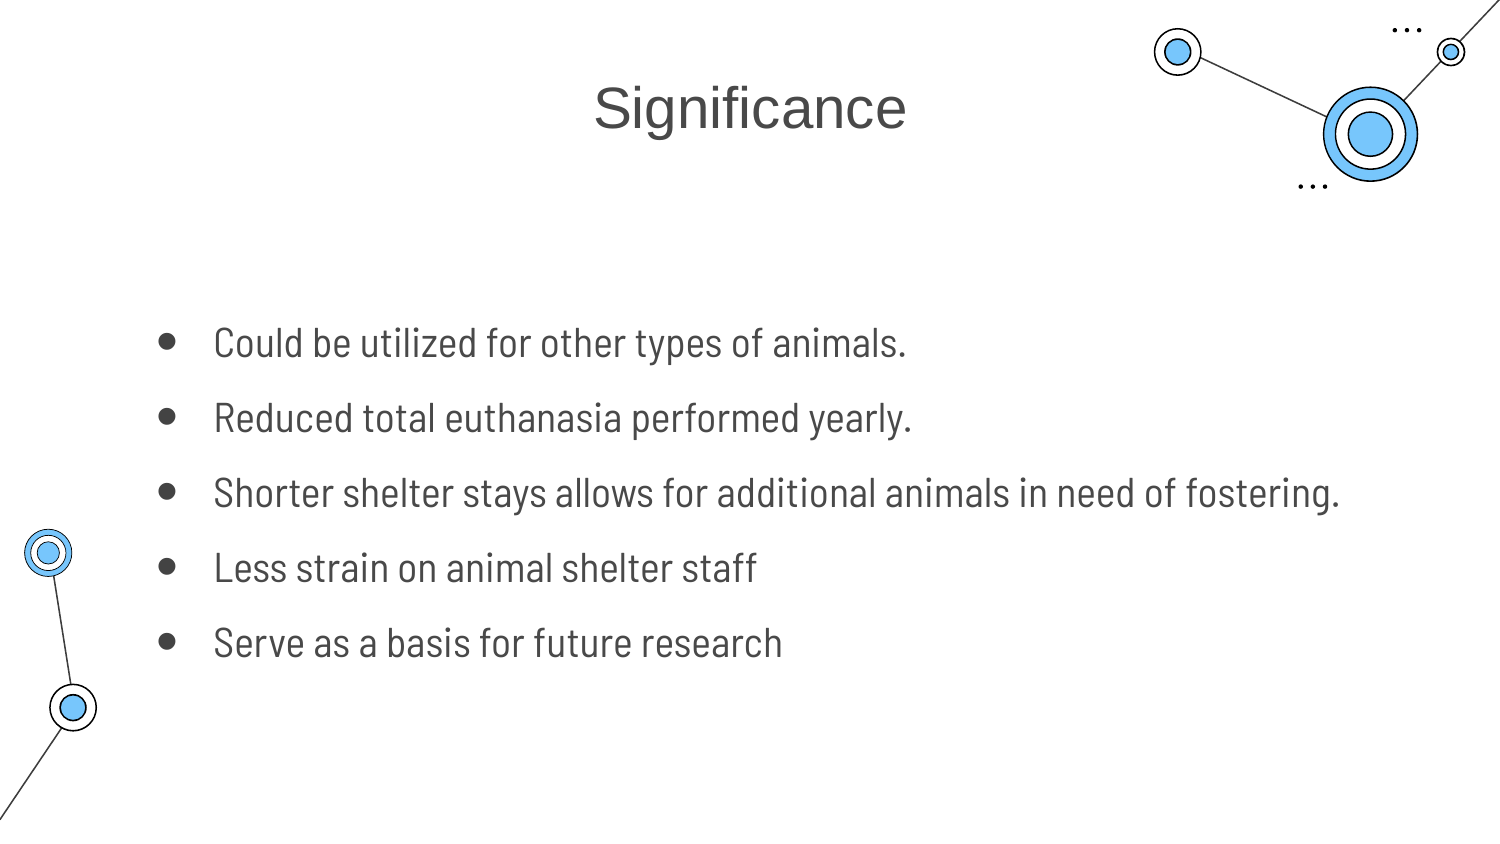

# Significance
Could be utilized for other types of animals.
Reduced total euthanasia performed yearly.
Shorter shelter stays allows for additional animals in need of fostering.
Less strain on animal shelter staff
Serve as a basis for future research